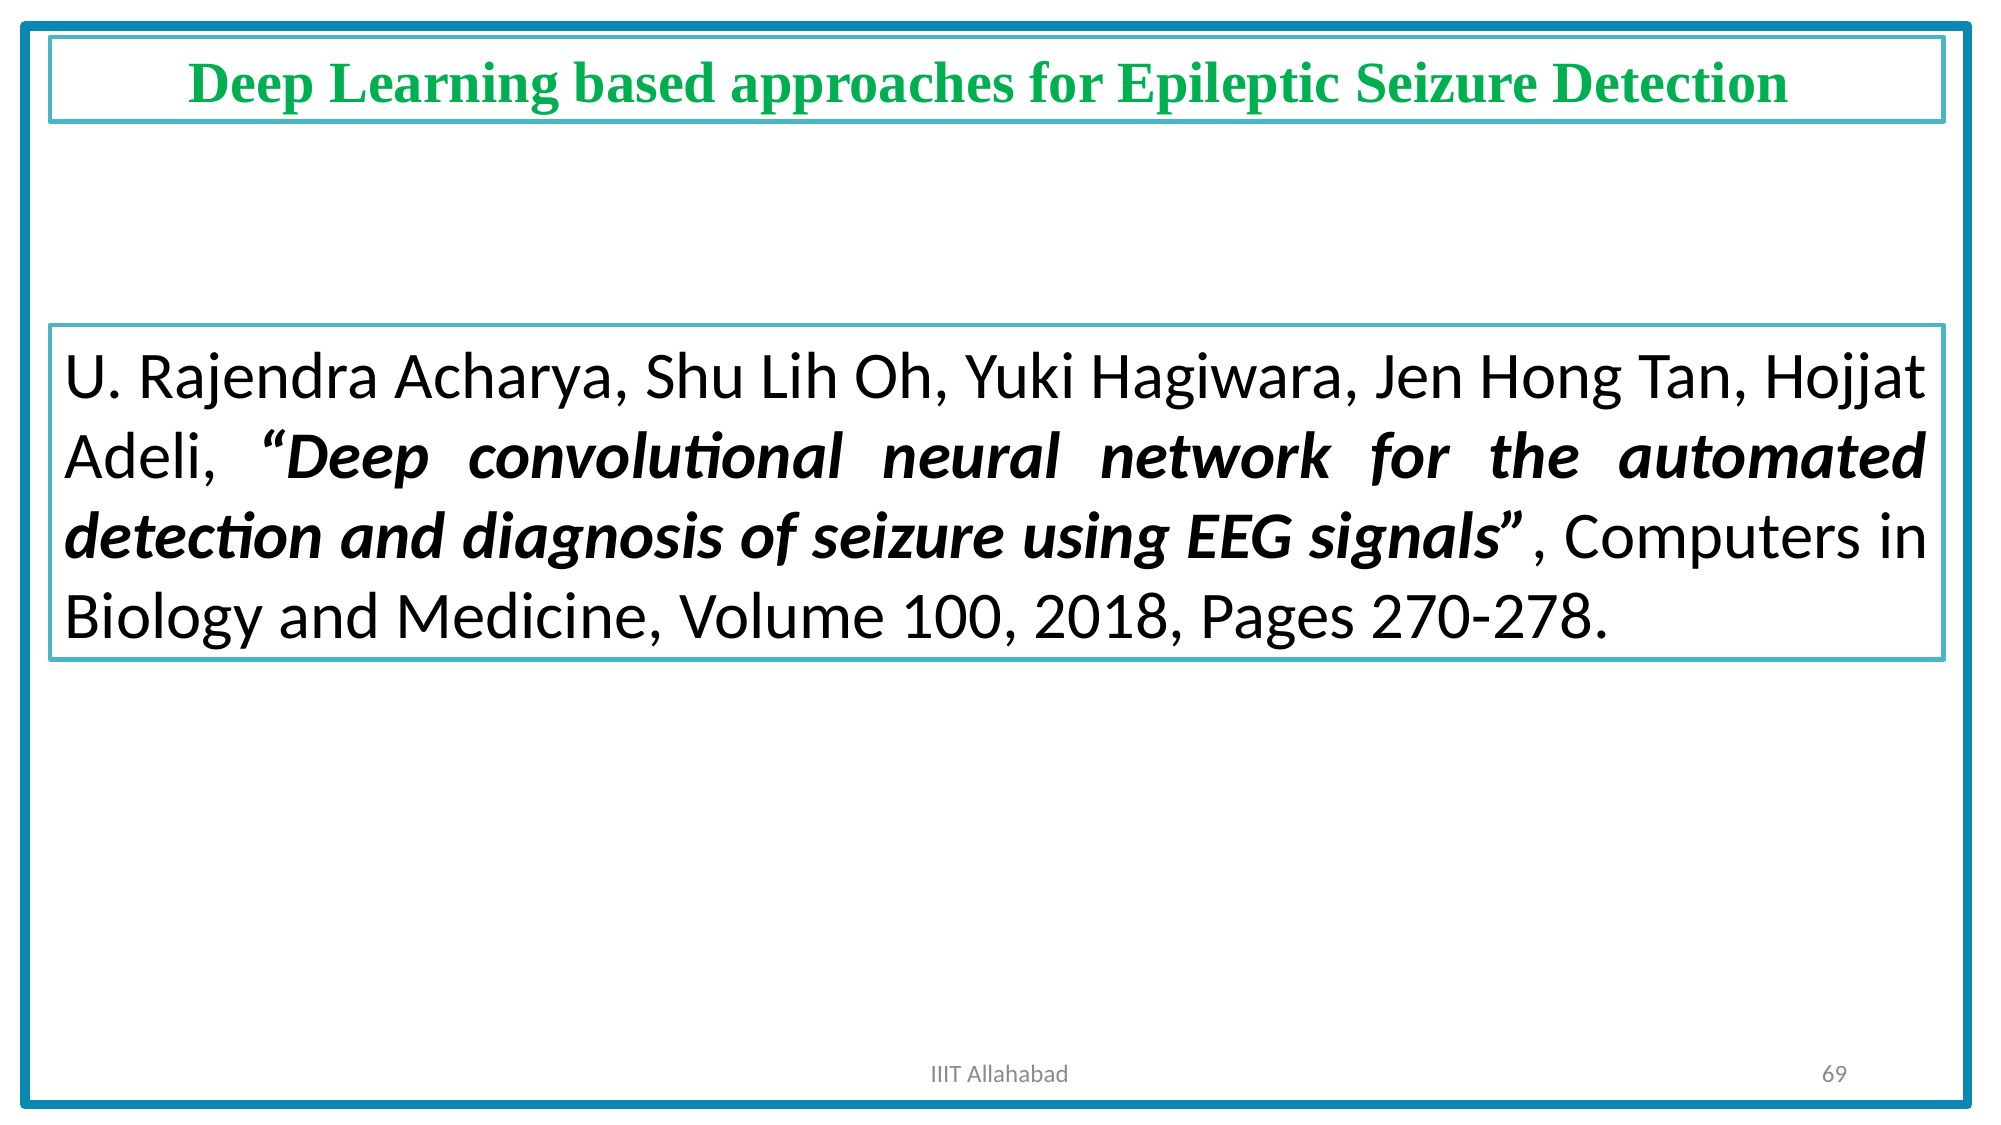

Deep Learning based approaches for Epileptic Seizure Detection
U. Rajendra Acharya, Shu Lih Oh, Yuki Hagiwara, Jen Hong Tan, Hojjat Adeli, “Deep convolutional neural network for the automated detection and diagnosis of seizure using EEG signals”, Computers in Biology and Medicine, Volume 100, 2018, Pages 270-278.
IIIT Allahabad
69